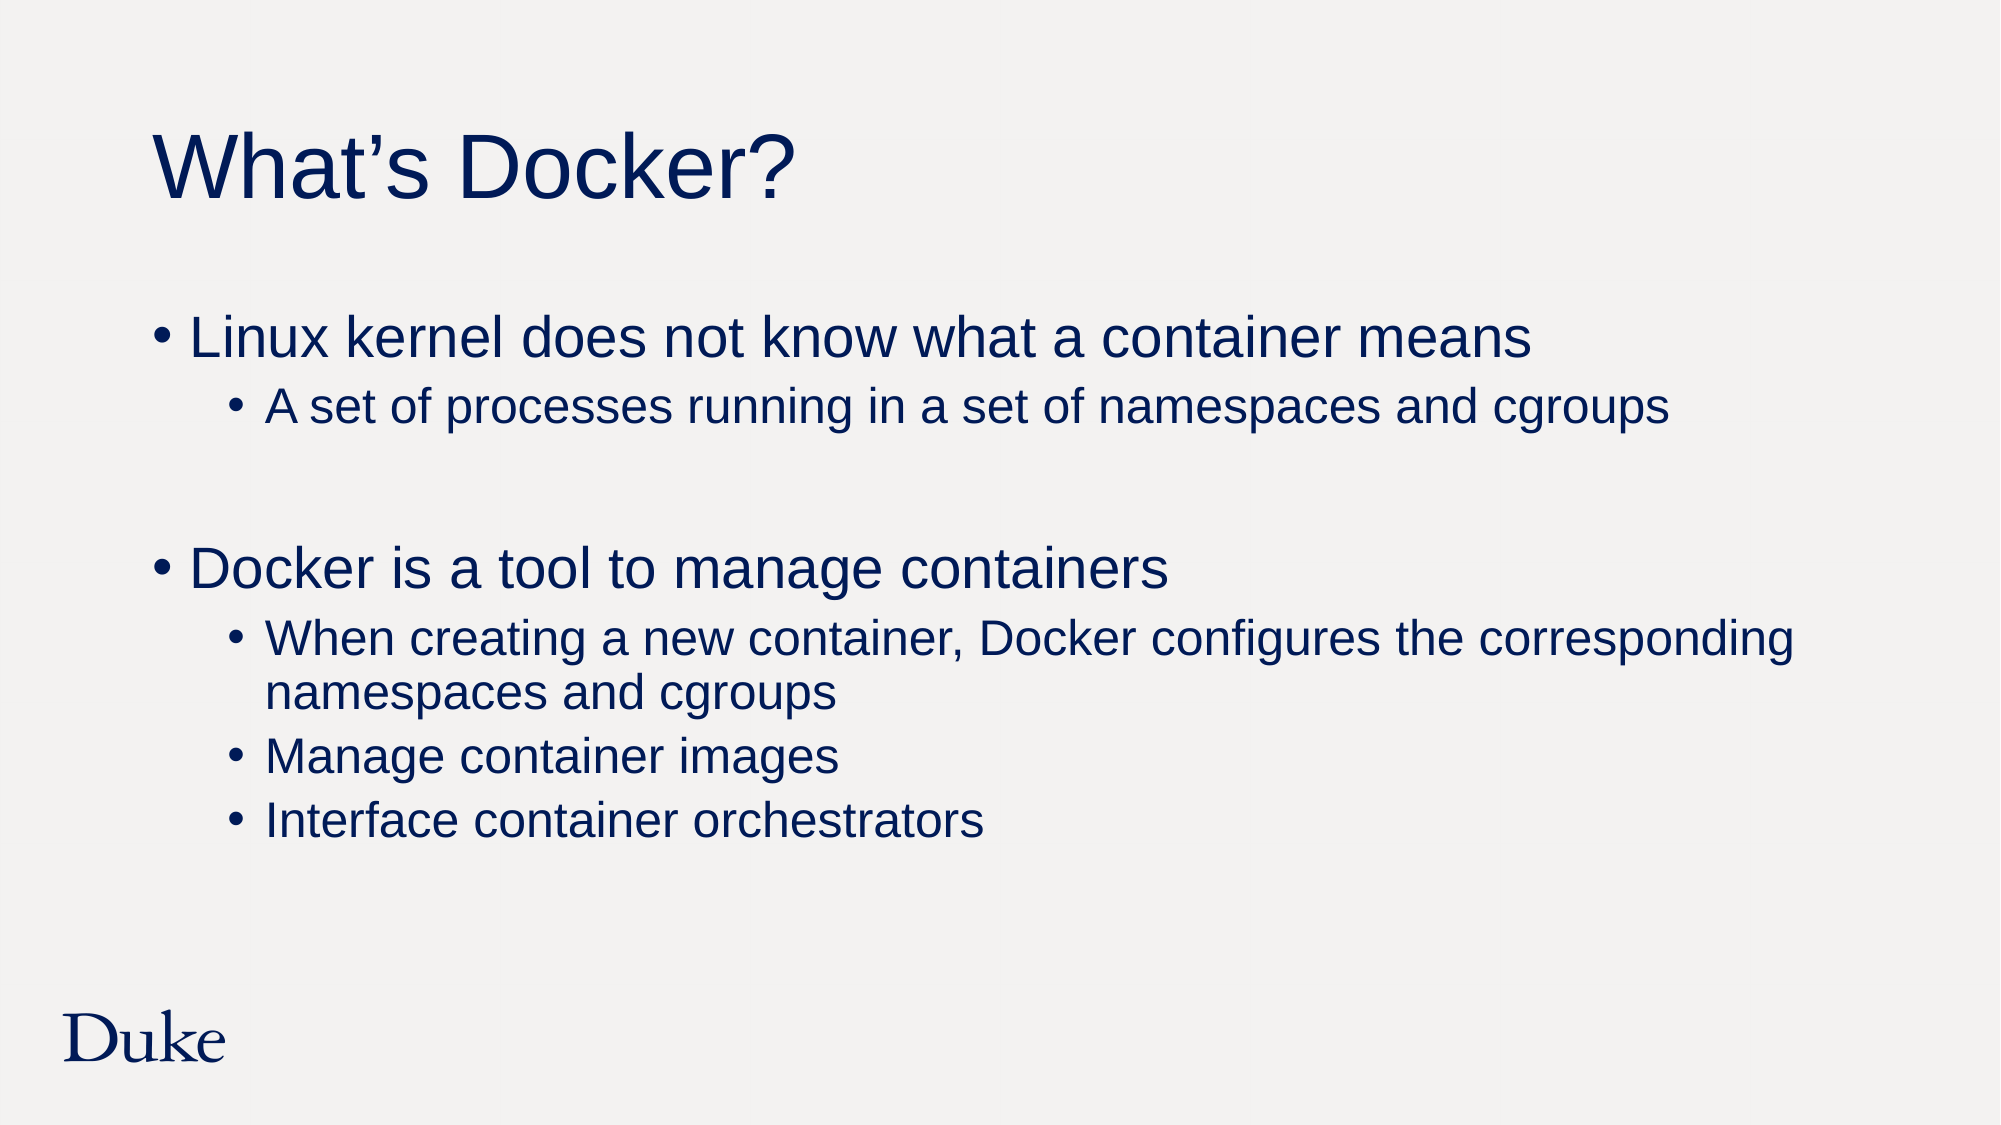

# What’s Docker?
Linux kernel does not know what a container means
A set of processes running in a set of namespaces and cgroups

Docker is a tool to manage containers
When creating a new container, Docker configures the corresponding namespaces and cgroups
Manage container images
Interface container orchestrators